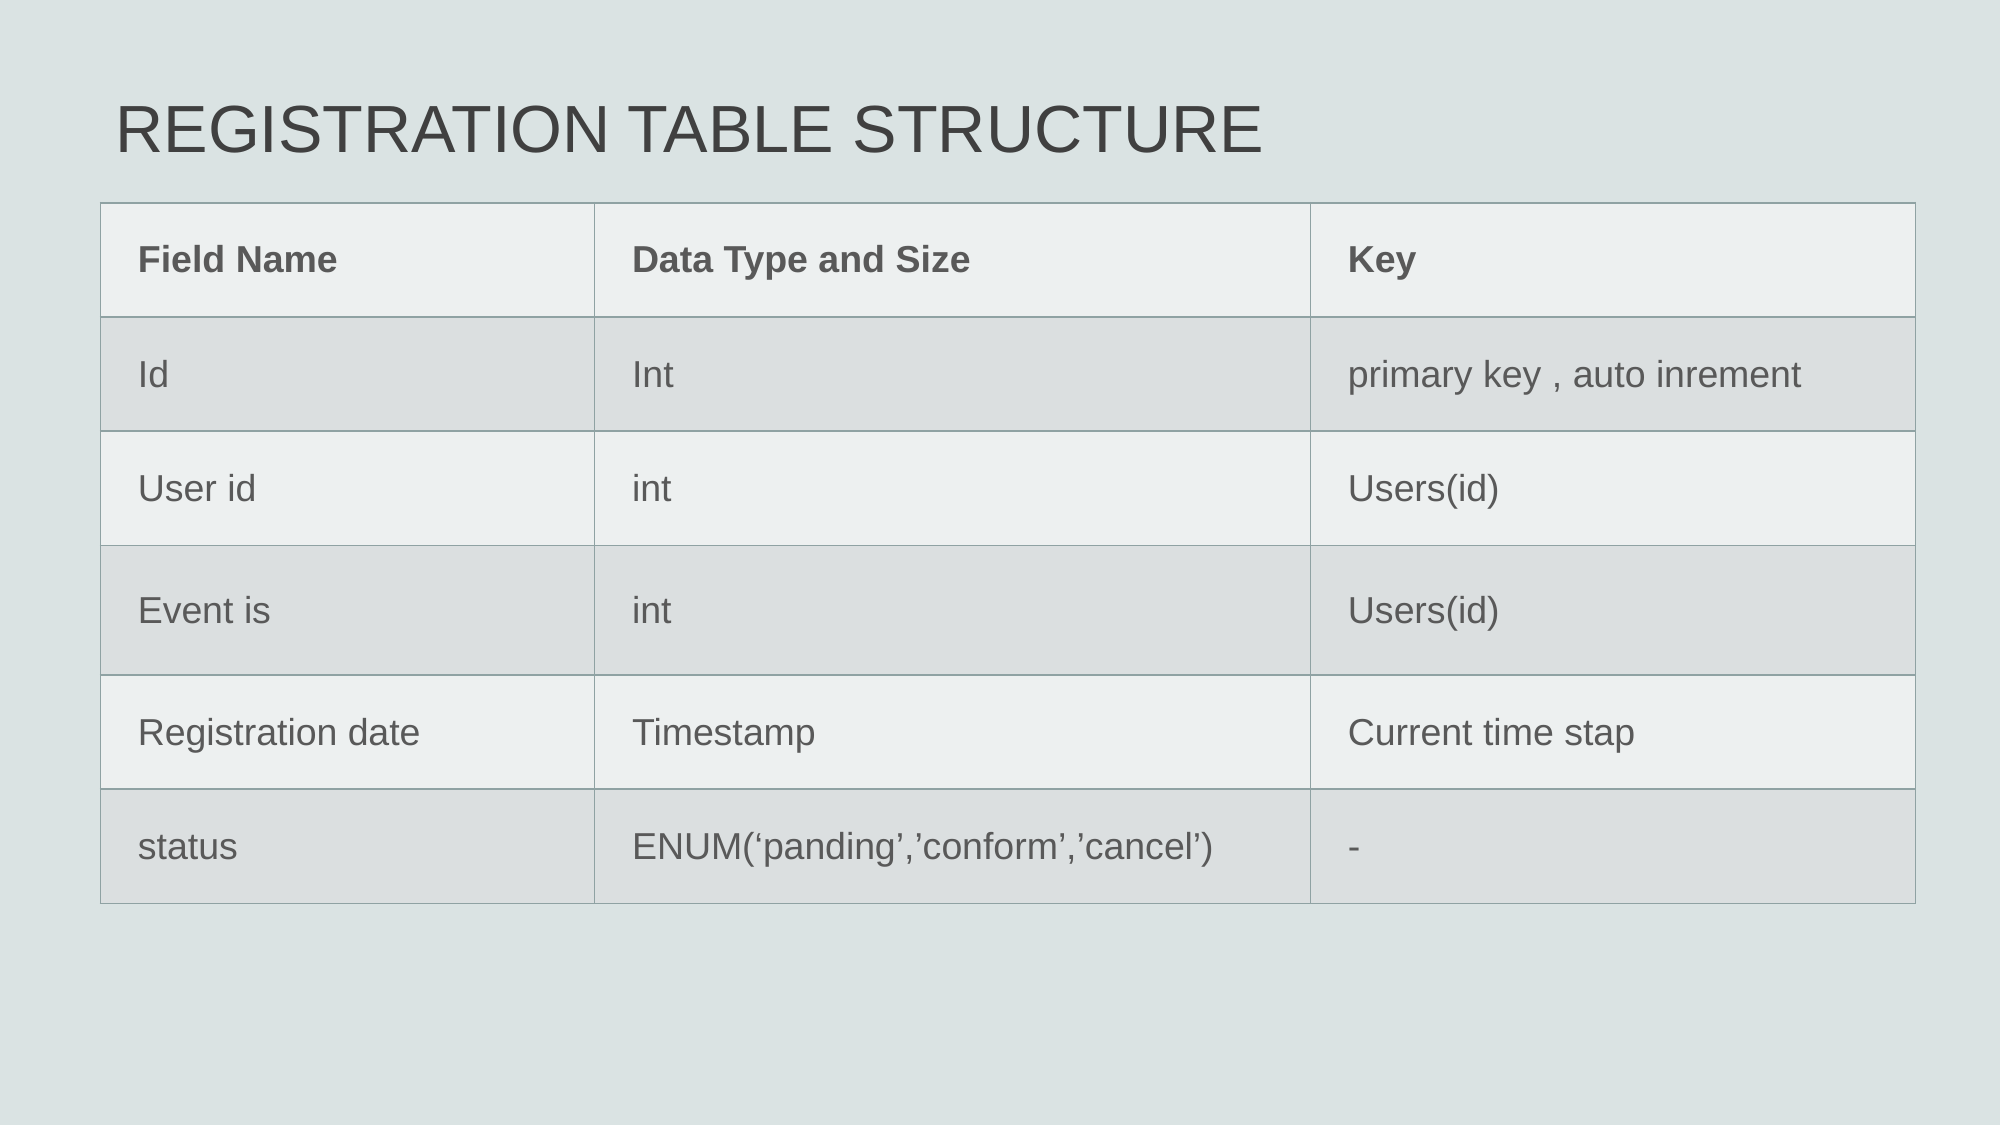

# registration table structure
| Field Name | Data Type and Size | Key |
| --- | --- | --- |
| Id | Int | primary key , auto inrement |
| User id | int | Users(id) |
| Event is | int | Users(id) |
| Registration date | Timestamp | Current time stap |
| status | ENUM(‘panding’,’conform’,’cancel’) | - |